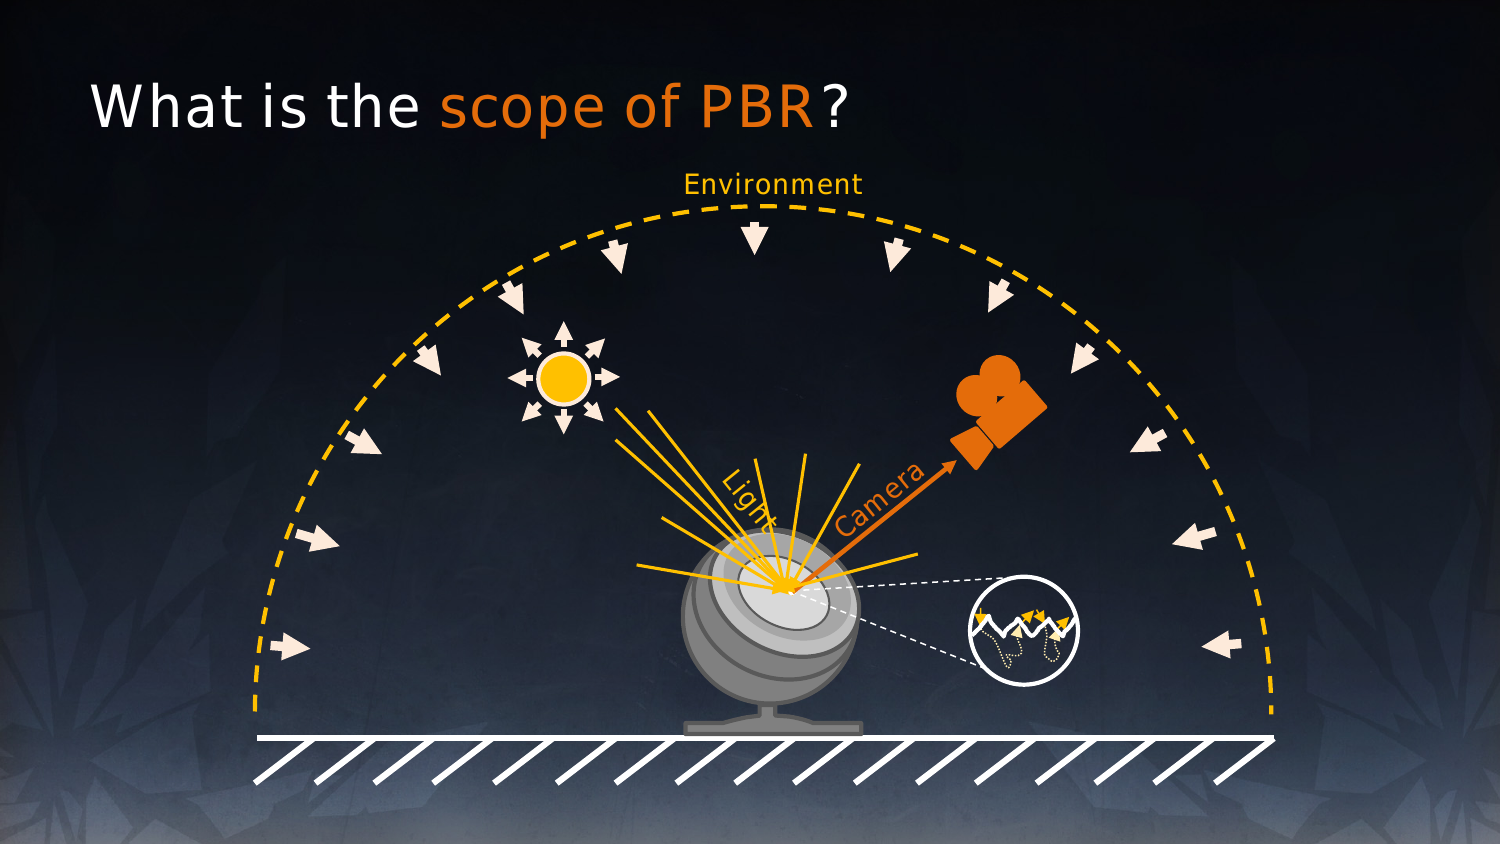

# What is the scope of PBR?
Environment

Camera
Light